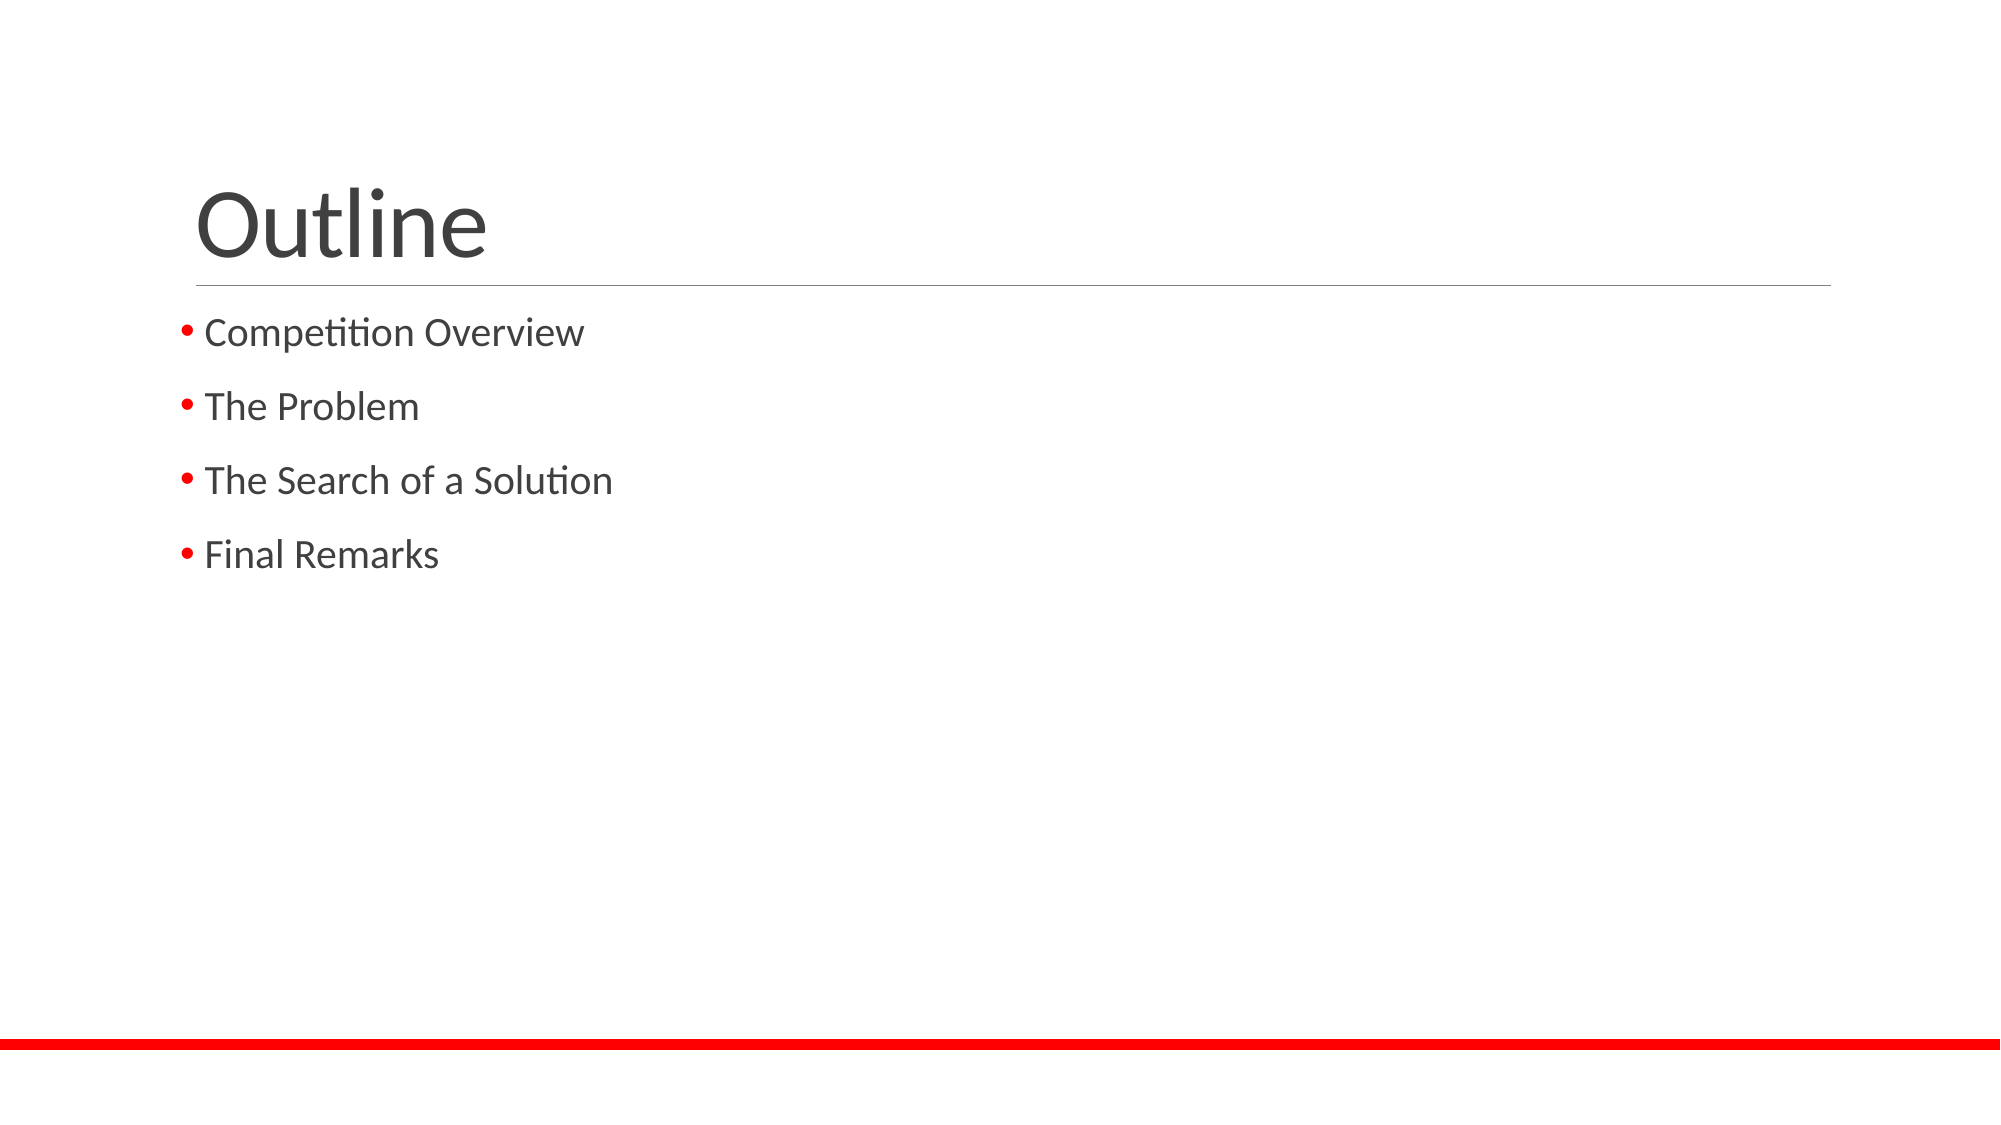

# Outline
 Competition Overview
 The Problem
 The Search of a Solution
 Final Remarks